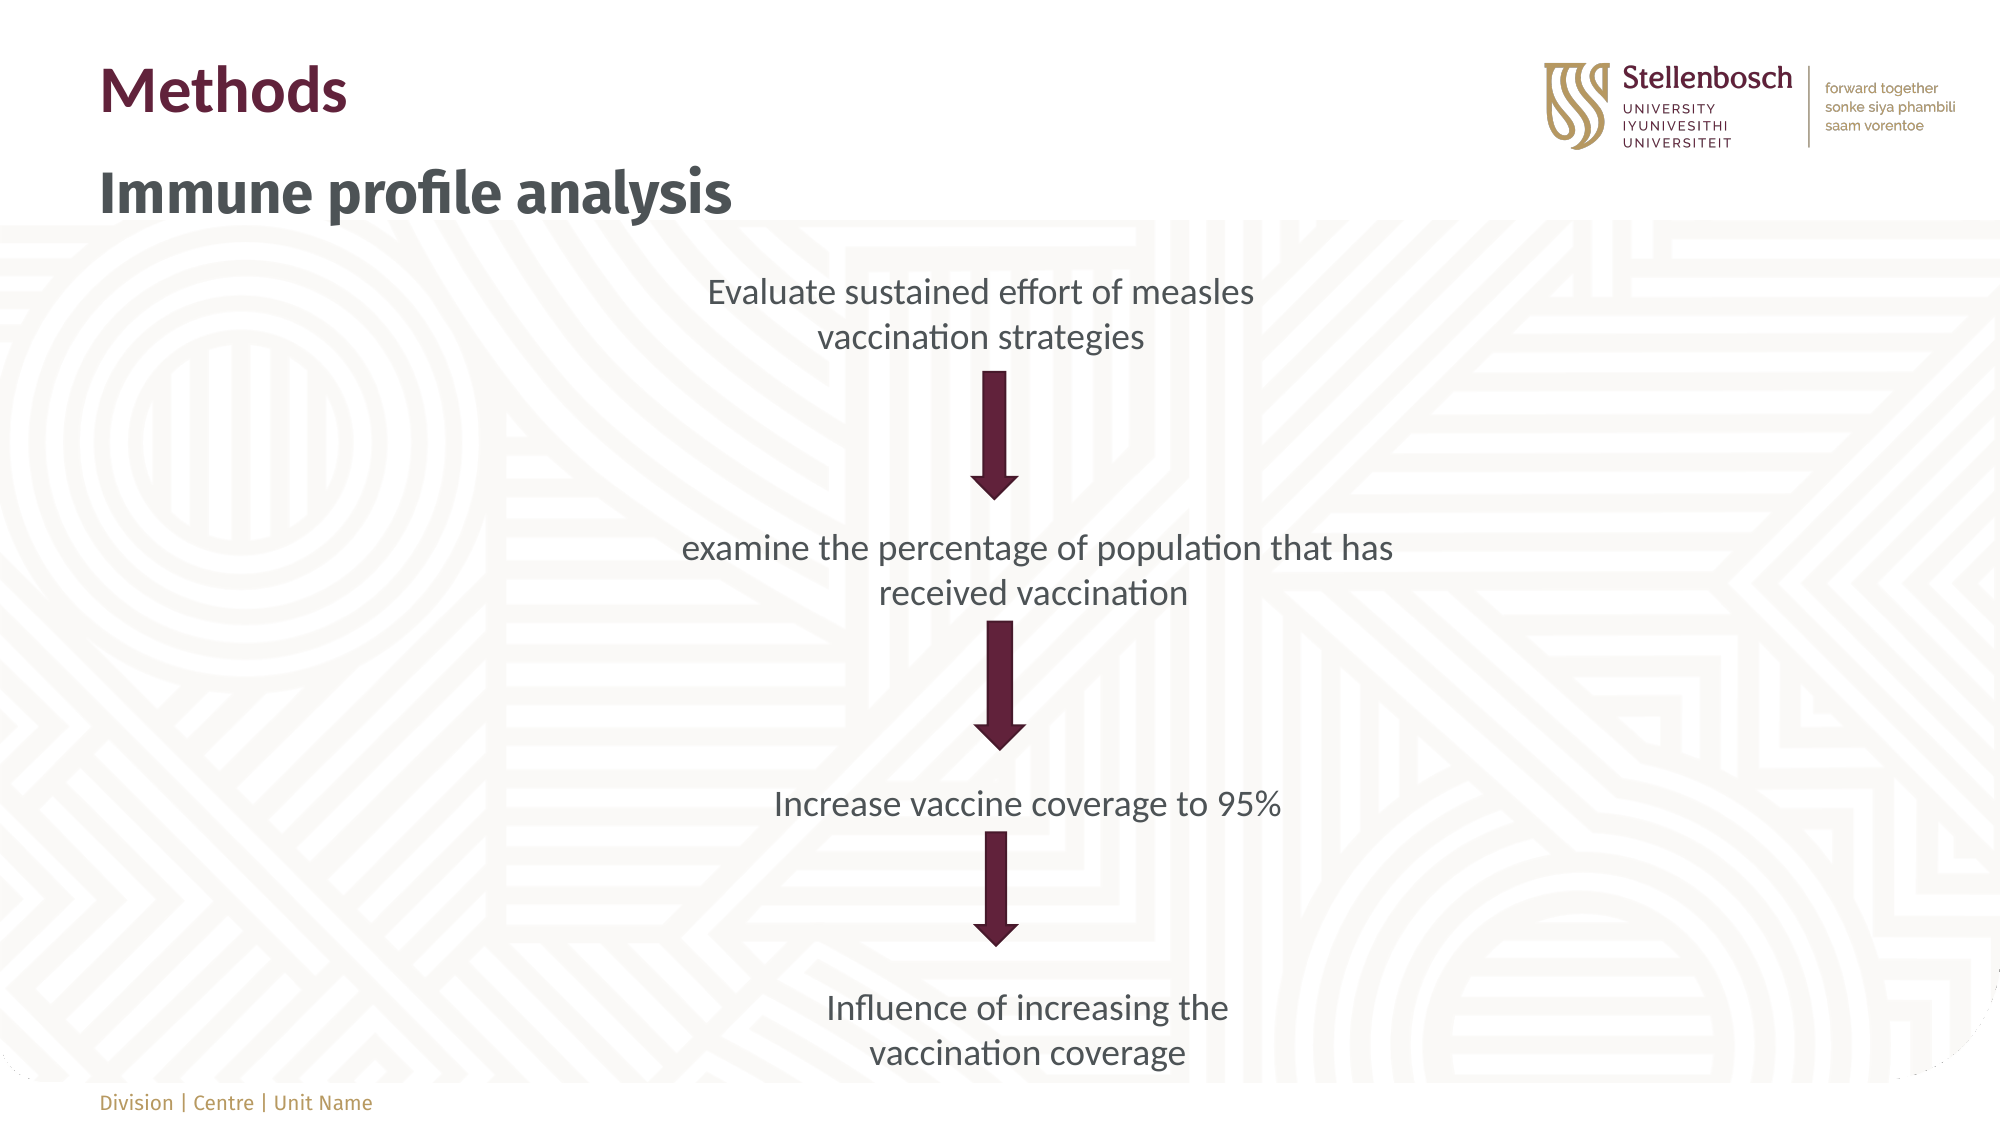

# Methods
Immune profile analysis

Evaluate sustained effort of measles vaccination strategies

examine the percentage of population that has received vaccination

Increase vaccine coverage to 95%

Influence of increasing the vaccination coverage